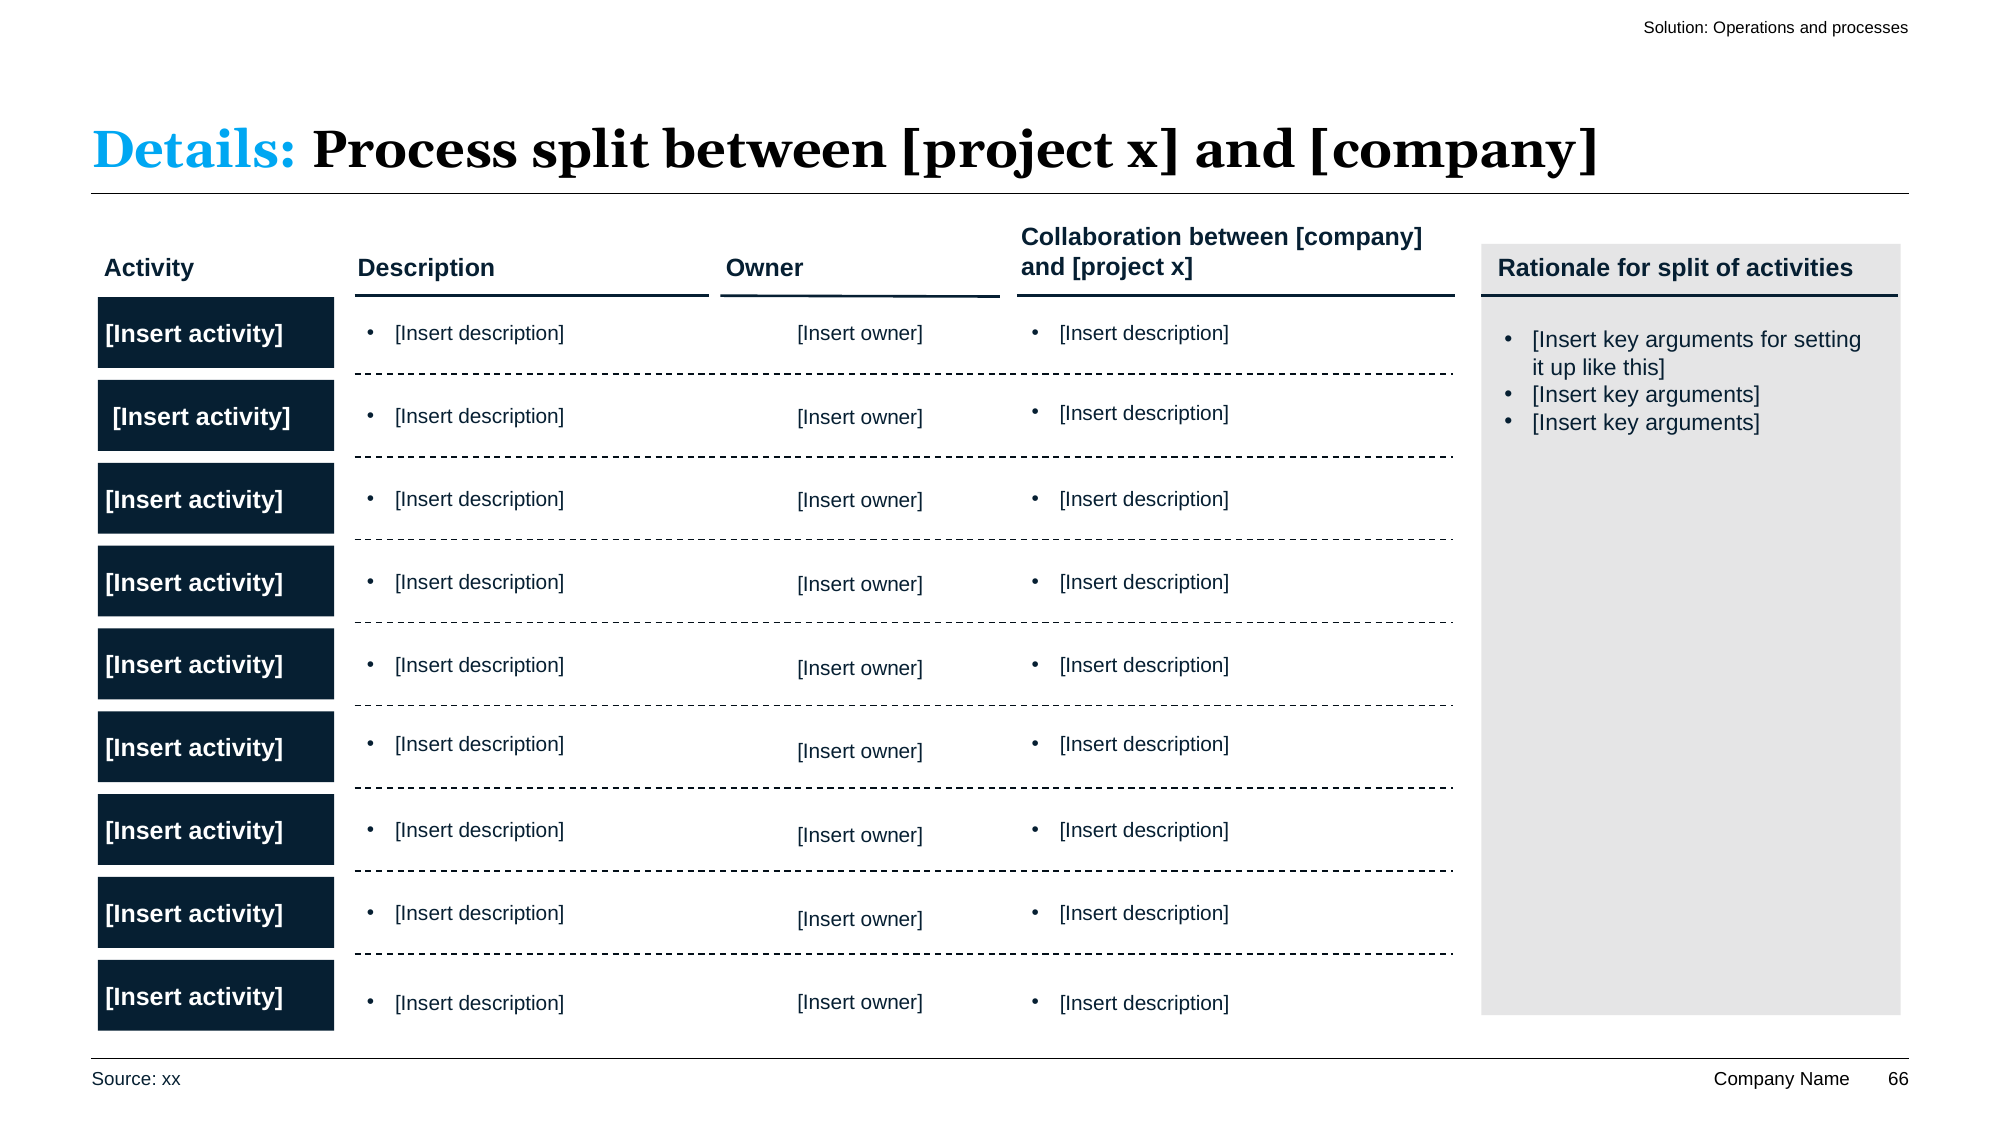

Solution: Operations and processes
# Details: Process split between [project x] and [company]
Collaboration between [company] and [project x]
[Insert activity]
Activity
Description
Owner
Rationale for split of activities

[Insert activity]
[Insert description]
[Insert owner]
[Insert description]
[Insert key arguments for setting it up like this]
[Insert key arguments]
[Insert key arguments]

[Insert activity]
[Insert description]
[Insert description]
[Insert owner]
[Insert activity]
[Insert description]
[Insert description]
[Insert owner]
[Insert activity]
[Insert description]
[Insert description]
[Insert owner]
[Insert activity]
[Insert description]
[Insert description]
[Insert owner]
[Insert activity]
[Insert description]
[Insert description]
[Insert owner]
[Insert activity]
[Insert description]
[Insert description]
[Insert owner]
[Insert activity]
[Insert description]
[Insert description]
[Insert owner]
[Insert description]
[Insert owner]
[Insert description]
Source: xx